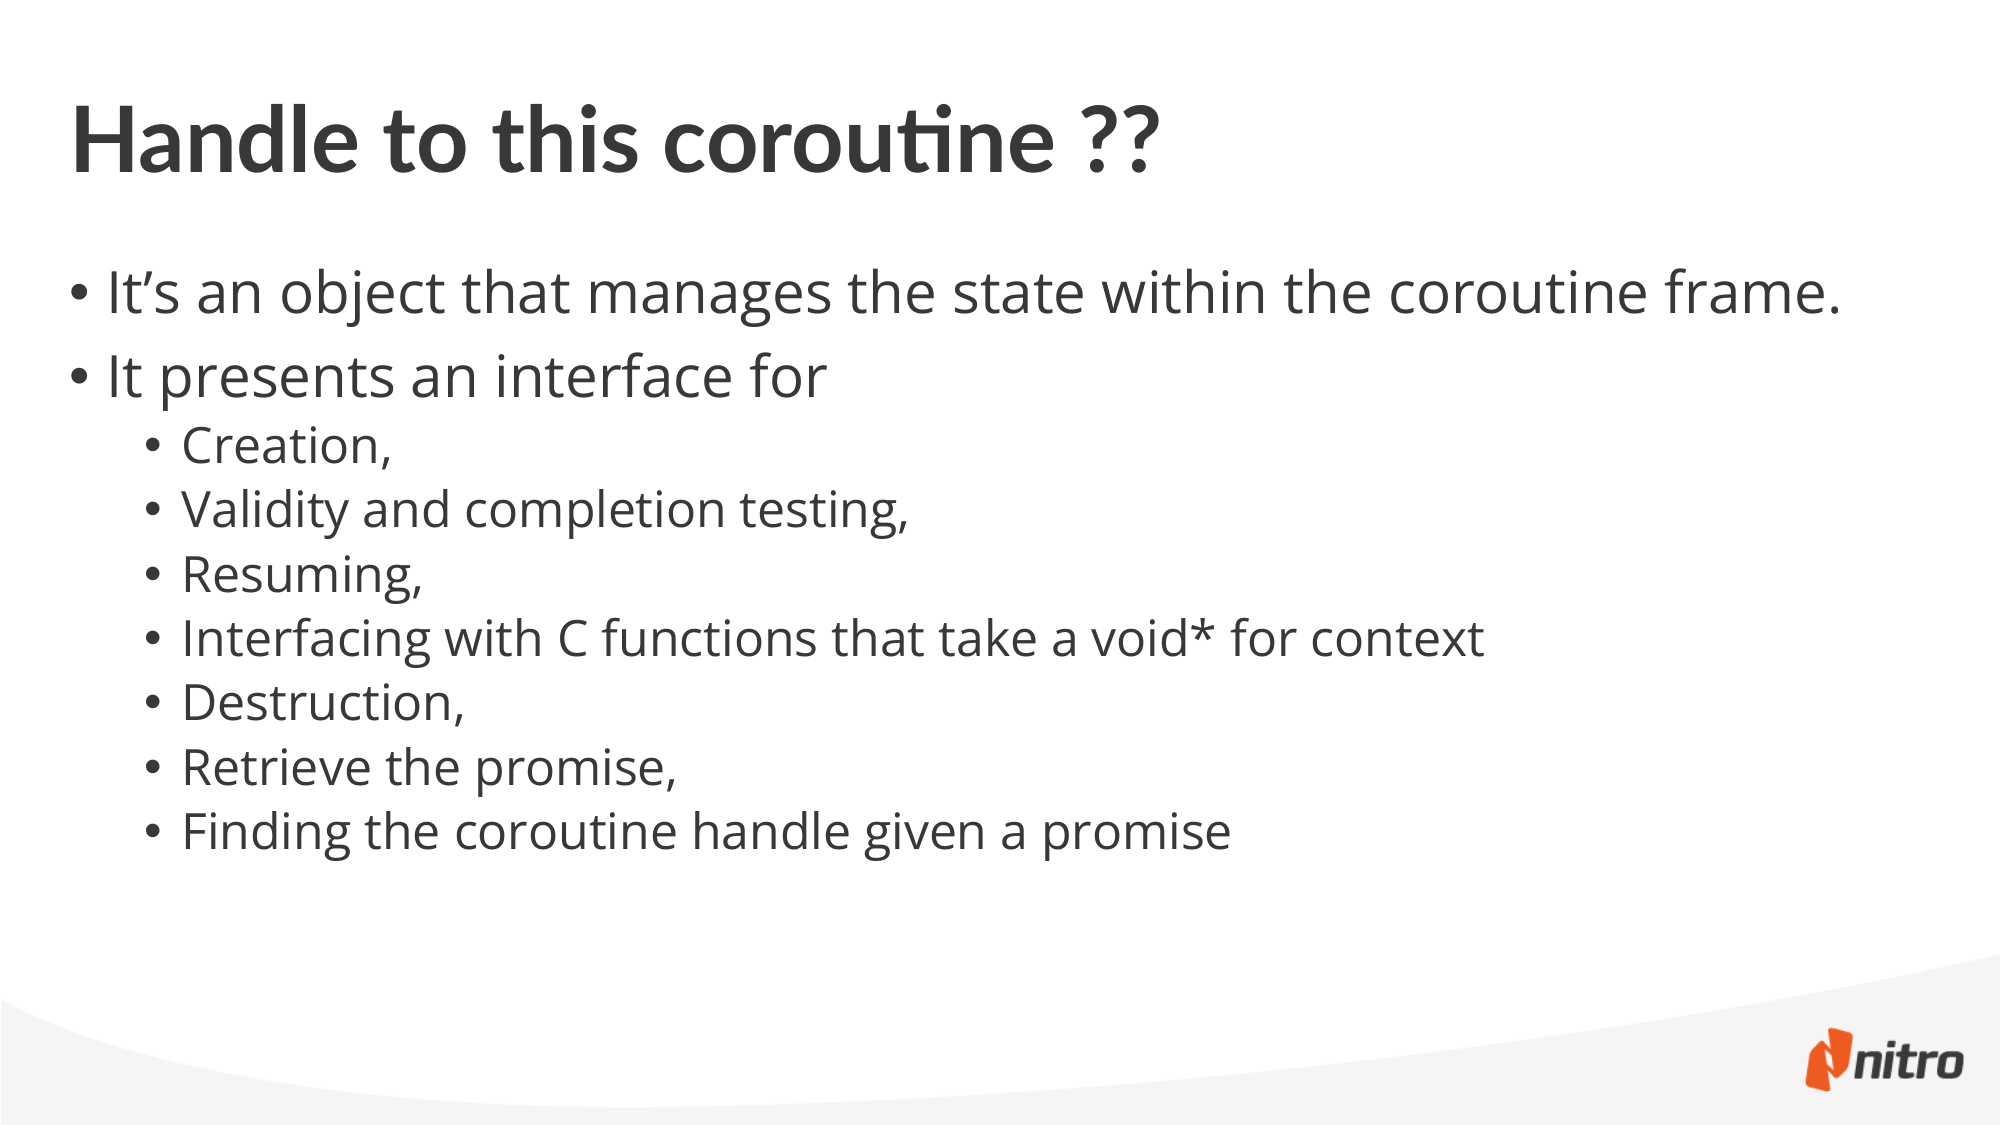

# Handle to this coroutine ??
It’s an object that manages the state within the coroutine frame.
It presents an interface for
Creation,
Validity and completion testing,
Resuming,
Interfacing with C functions that take a void* for context
Destruction,
Retrieve the promise,
Finding the coroutine handle given a promise